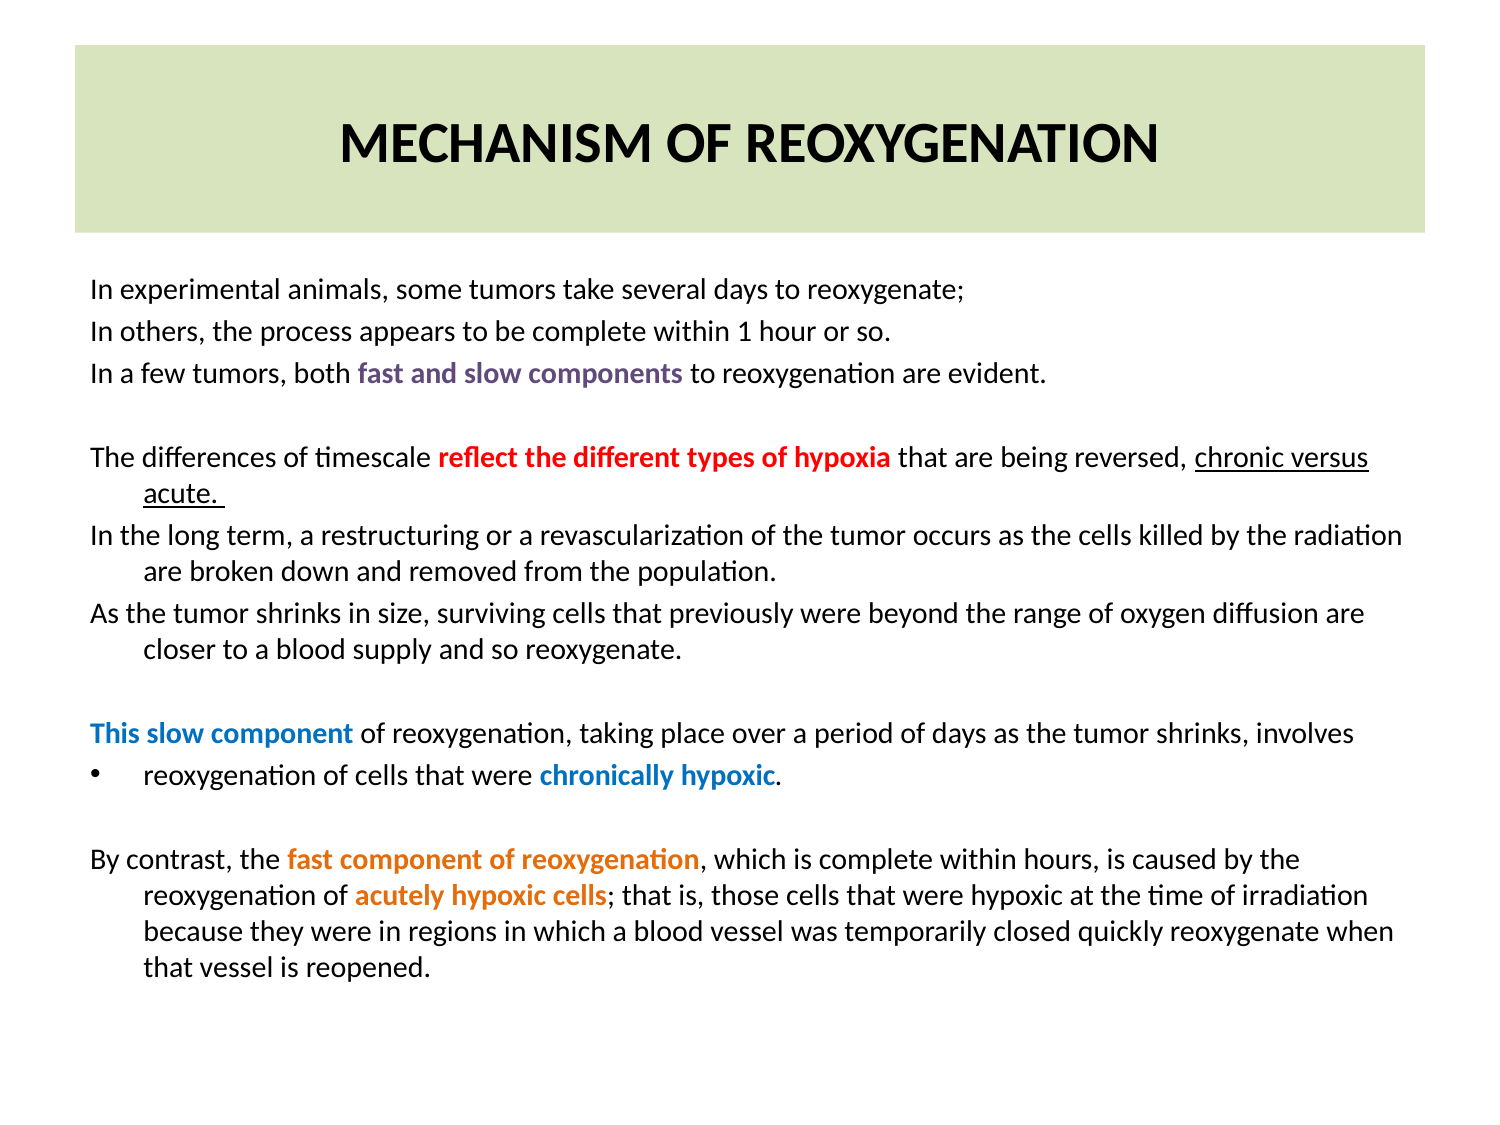

# MECHANISM OF REOXYGENATION
In experimental animals, some tumors take several days to reoxygenate;
In others, the process appears to be complete within 1 hour or so.
In a few tumors, both fast and slow components to reoxygenation are evident.

The differences of timescale reflect the different types of hypoxia that are being reversed, chronic versus acute.
In the long term, a restructuring or a revascularization of the tumor occurs as the cells killed by the radiation are broken down and removed from the population.
As the tumor shrinks in size, surviving cells that previously were beyond the range of oxygen diffusion are closer to a blood supply and so reoxygenate.

This slow component of reoxygenation, taking place over a period of days as the tumor shrinks, involves
reoxygenation of cells that were chronically hypoxic.

By contrast, the fast component of reoxygenation, which is complete within hours, is caused by the reoxygenation of acutely hypoxic cells; that is, those cells that were hypoxic at the time of irradiation because they were in regions in which a blood vessel was temporarily closed quickly reoxygenate when that vessel is reopened.